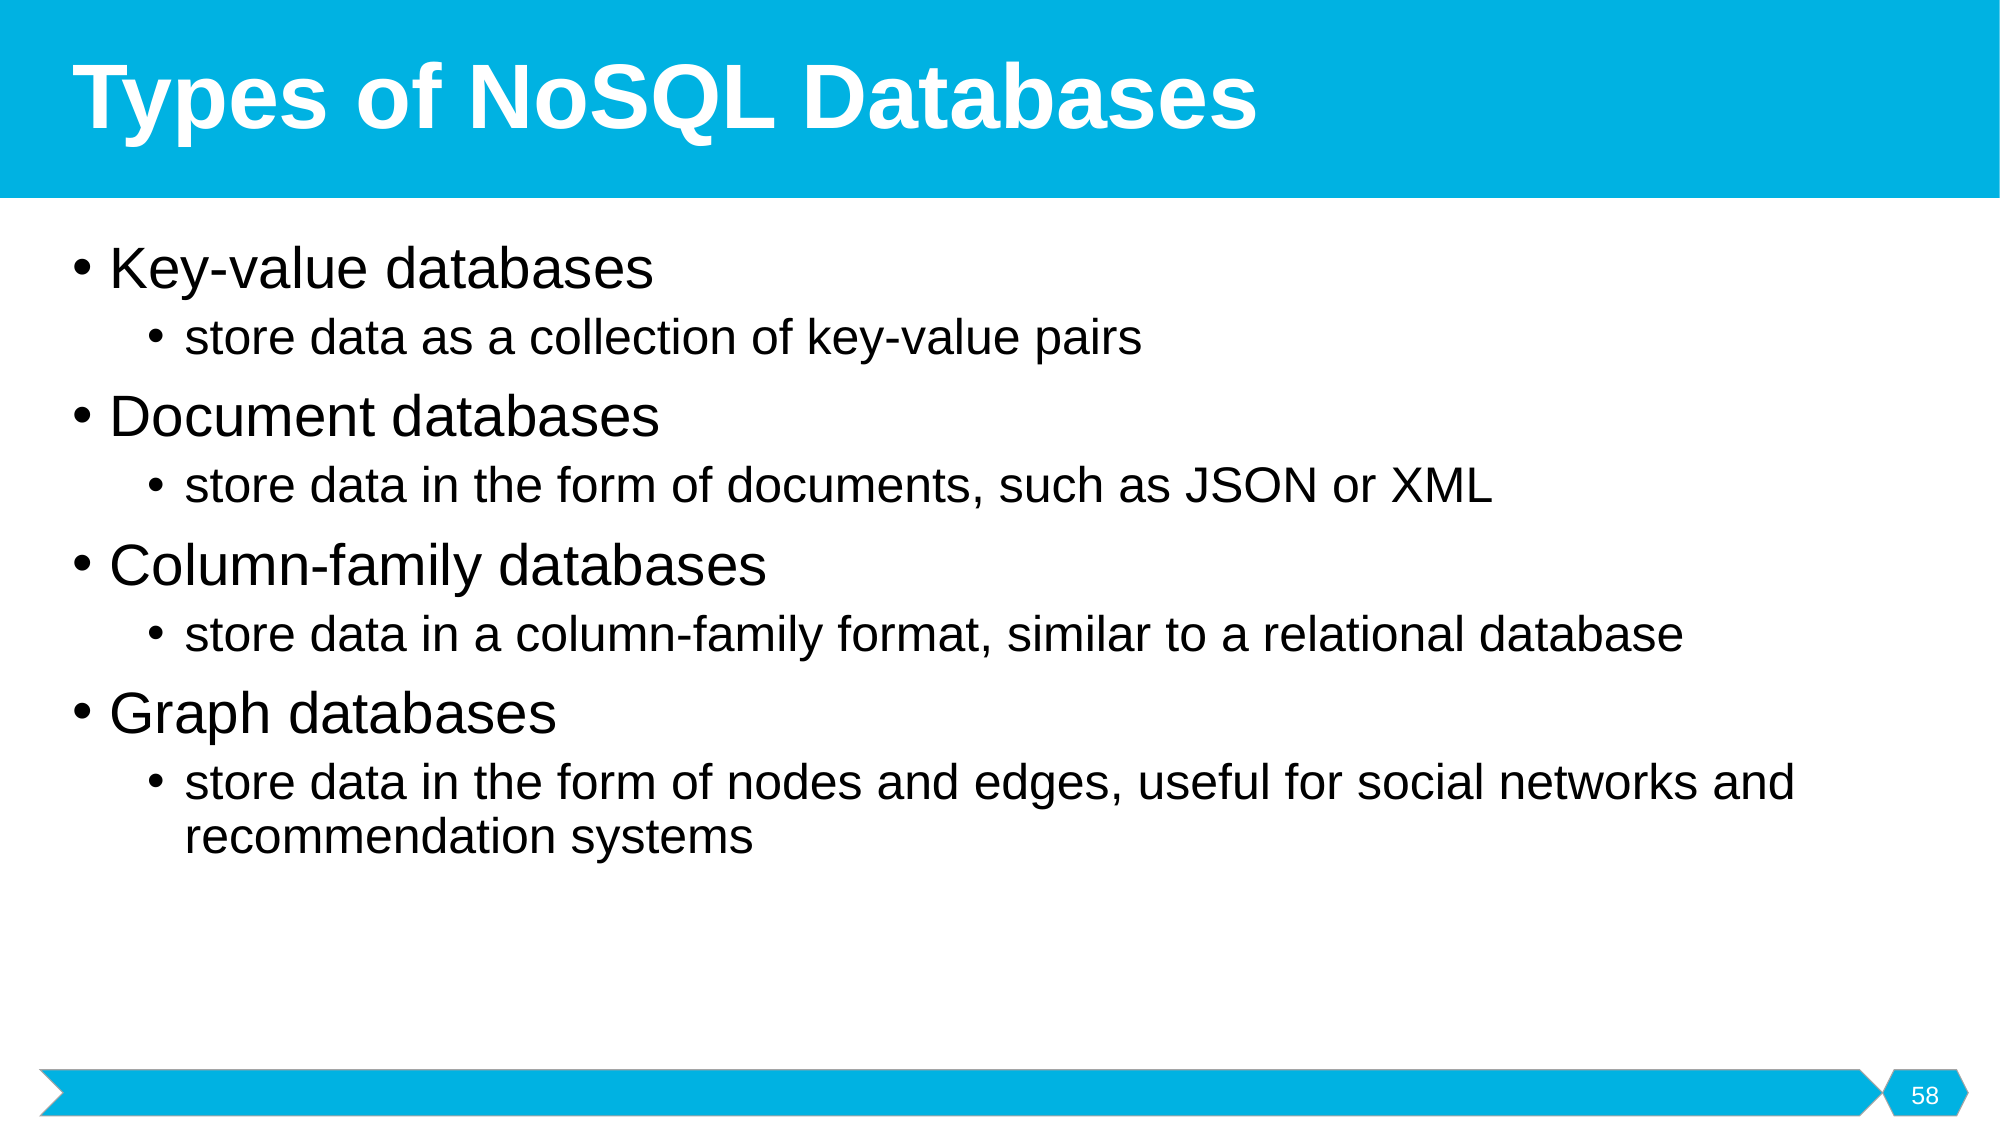

# Types of NoSQL Databases
Key-value databases
store data as a collection of key-value pairs
Document databases
store data in the form of documents, such as JSON or XML
Column-family databases
store data in a column-family format, similar to a relational database
Graph databases
store data in the form of nodes and edges, useful for social networks and recommendation systems

58